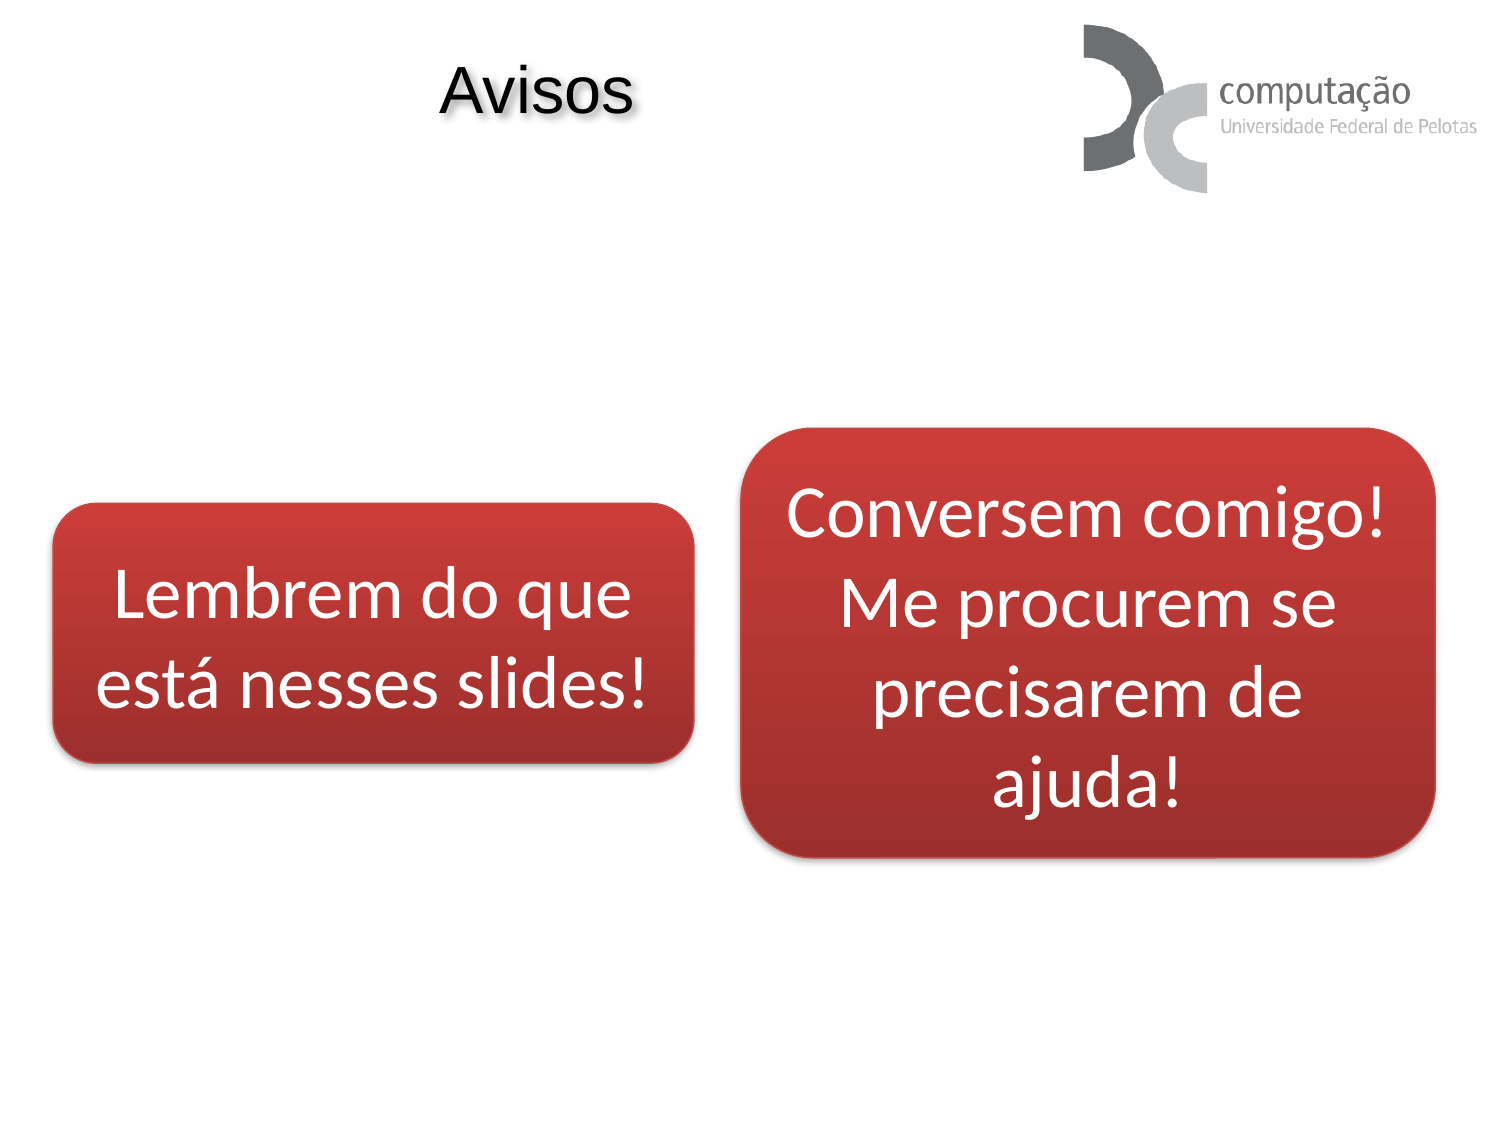

# Avisos

Conversem comigo! Me procurem se precisarem de ajuda!
Lembrem do que está nesses slides!